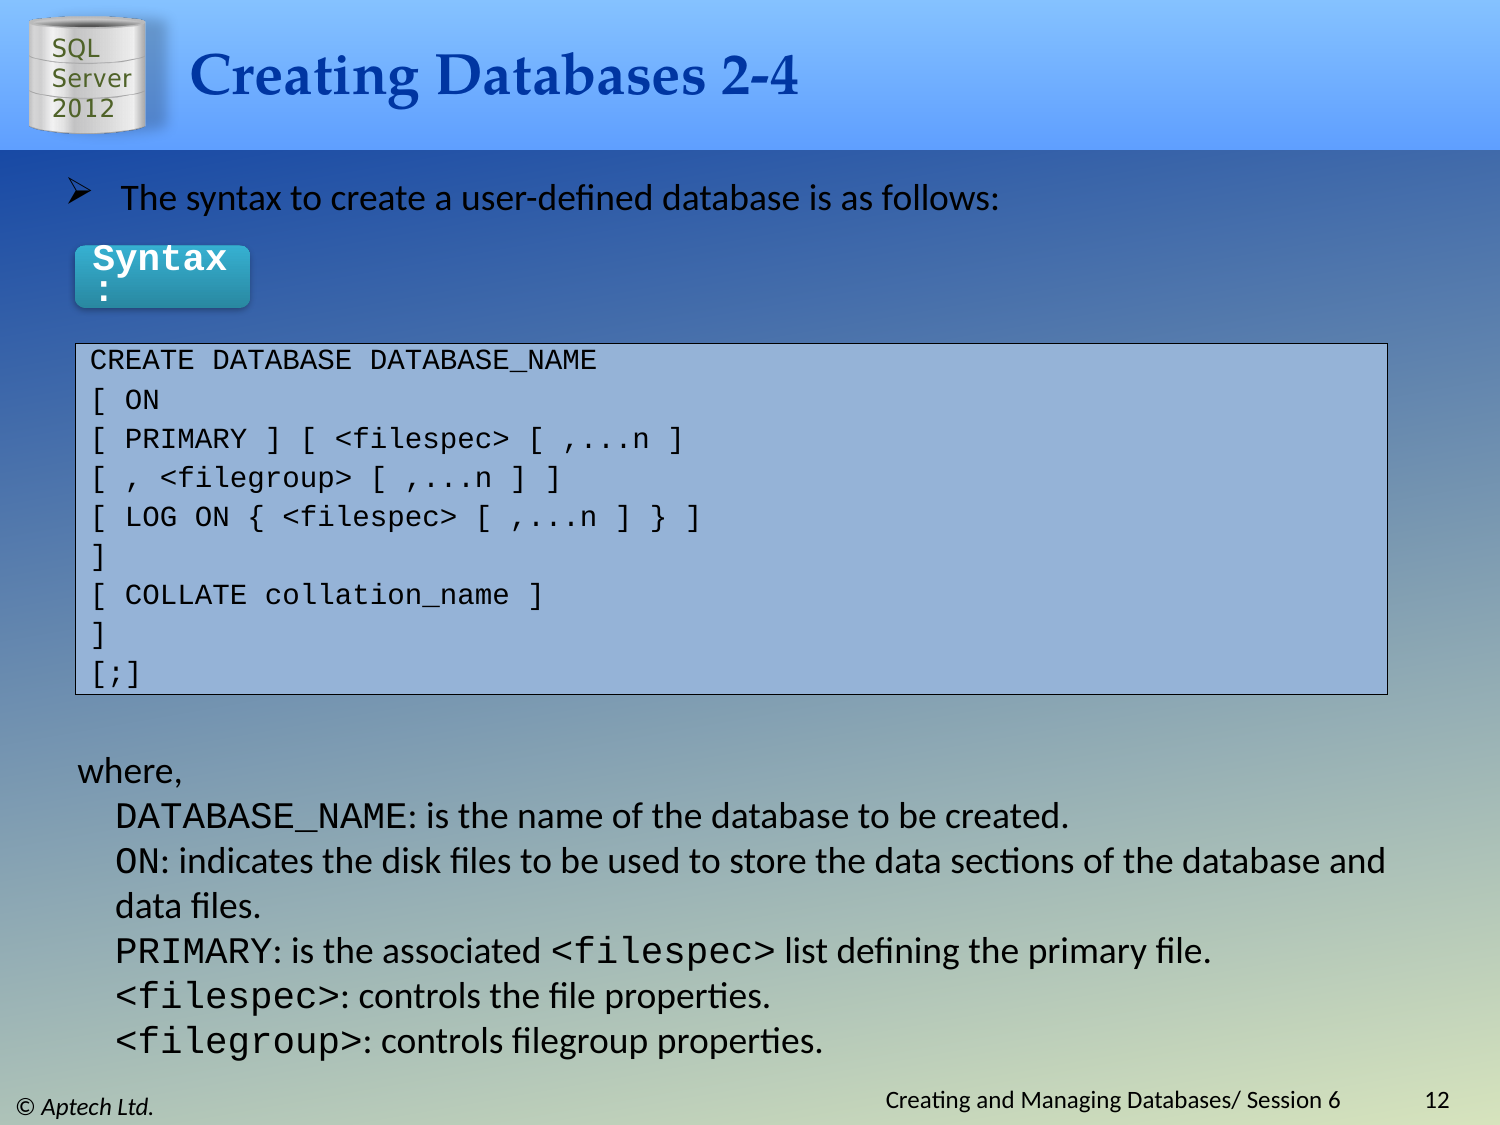

# Creating Databases 2-4
The syntax to create a user-defined database is as follows:
Syntax:
CREATE DATABASE DATABASE_NAME
[ ON
[ PRIMARY ] [ <filespec> [ ,...n ]
[ , <filegroup> [ ,...n ] ]
[ LOG ON { <filespec> [ ,...n ] } ]
]
[ COLLATE collation_name ]
]
[;]
where,
DATABASE_NAME: is the name of the database to be created.
ON: indicates the disk files to be used to store the data sections of the database and data files.
PRIMARY: is the associated <filespec> list defining the primary file.
<filespec>: controls the file properties.
<filegroup>: controls filegroup properties.
Creating and Managing Databases/ Session 6
12